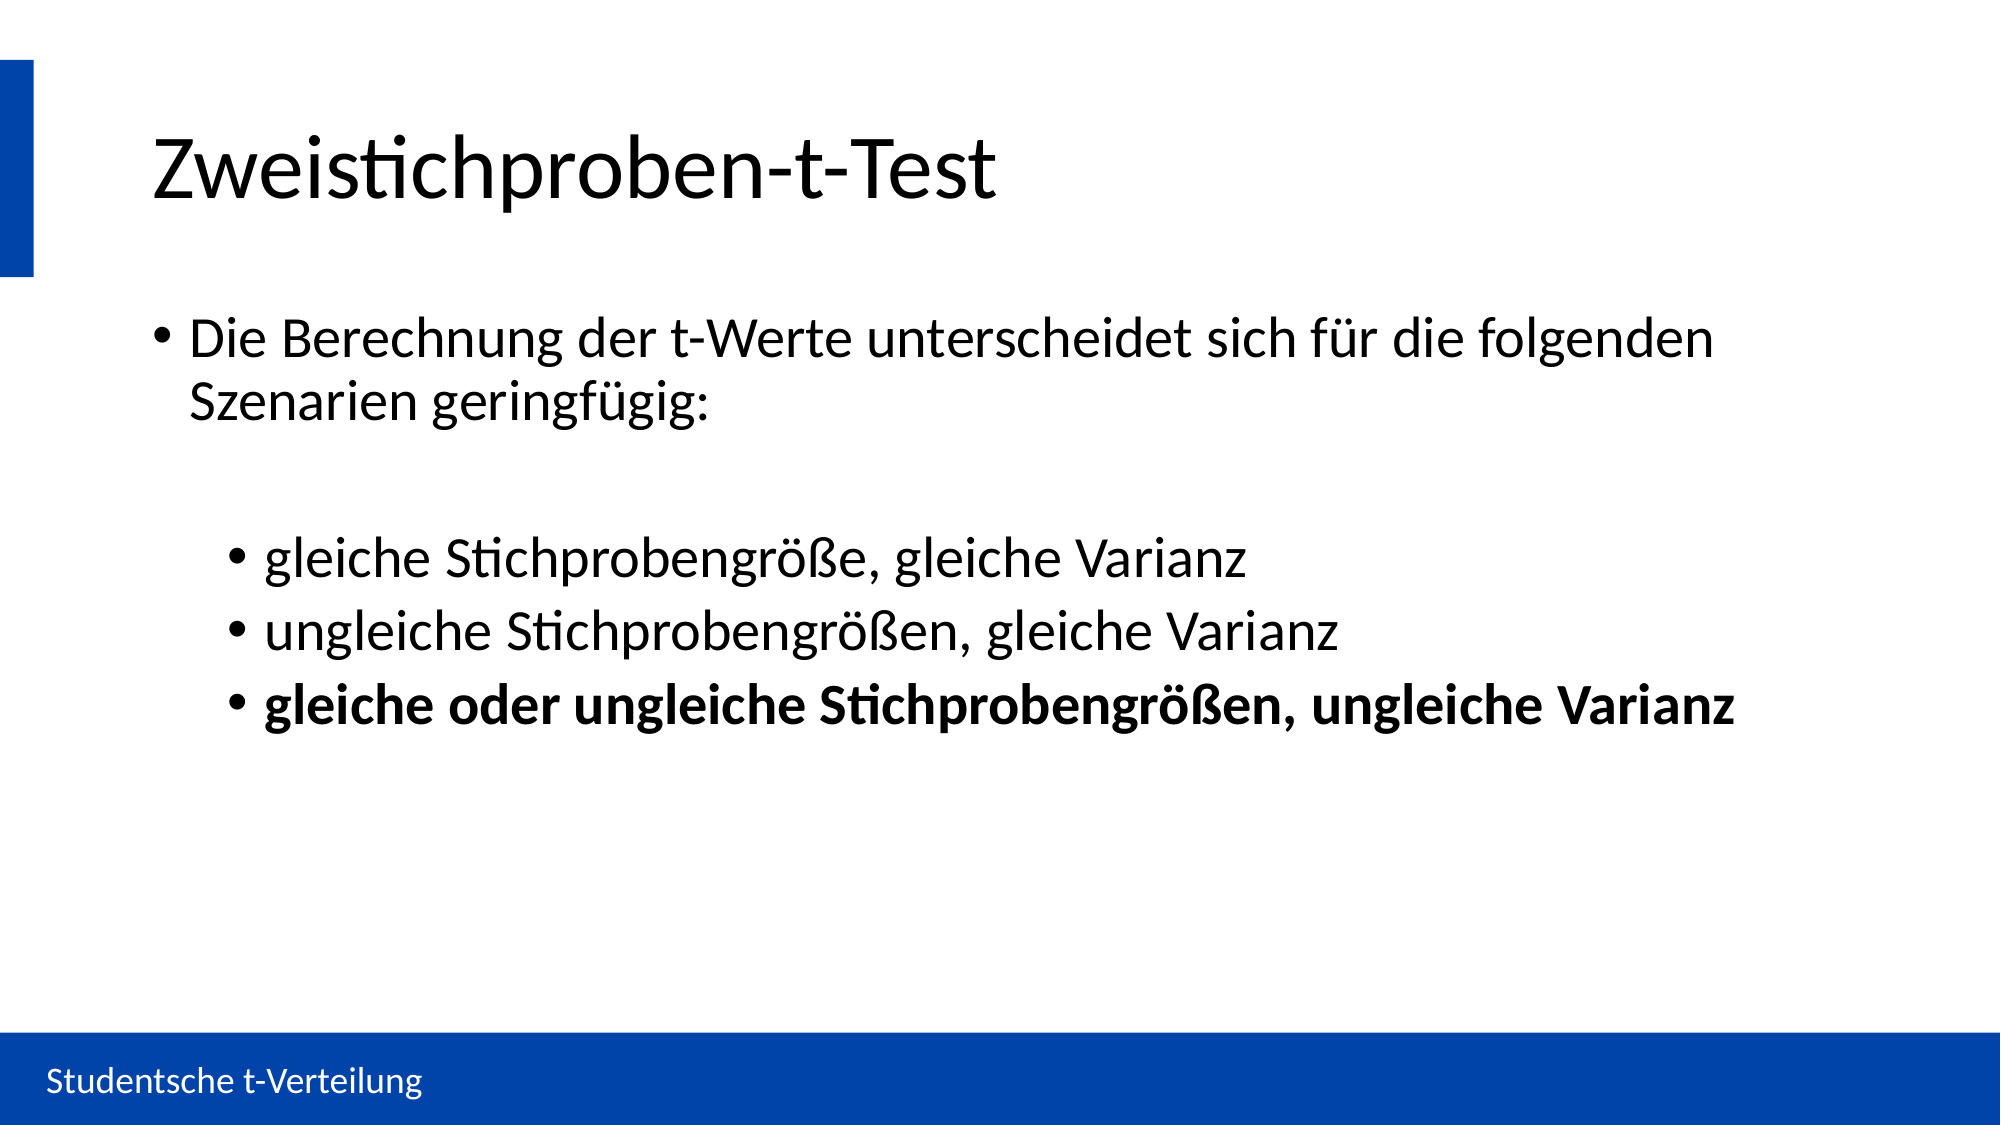

# Zweistichproben-t-Test
Die Berechnung der t-Werte unterscheidet sich für die folgenden Szenarien geringfügig:

gleiche Stichprobengröße, gleiche Varianz
ungleiche Stichprobengrößen, gleiche Varianz
gleiche oder ungleiche Stichprobengrößen, ungleiche Varianz
Studentsche t-Verteilung